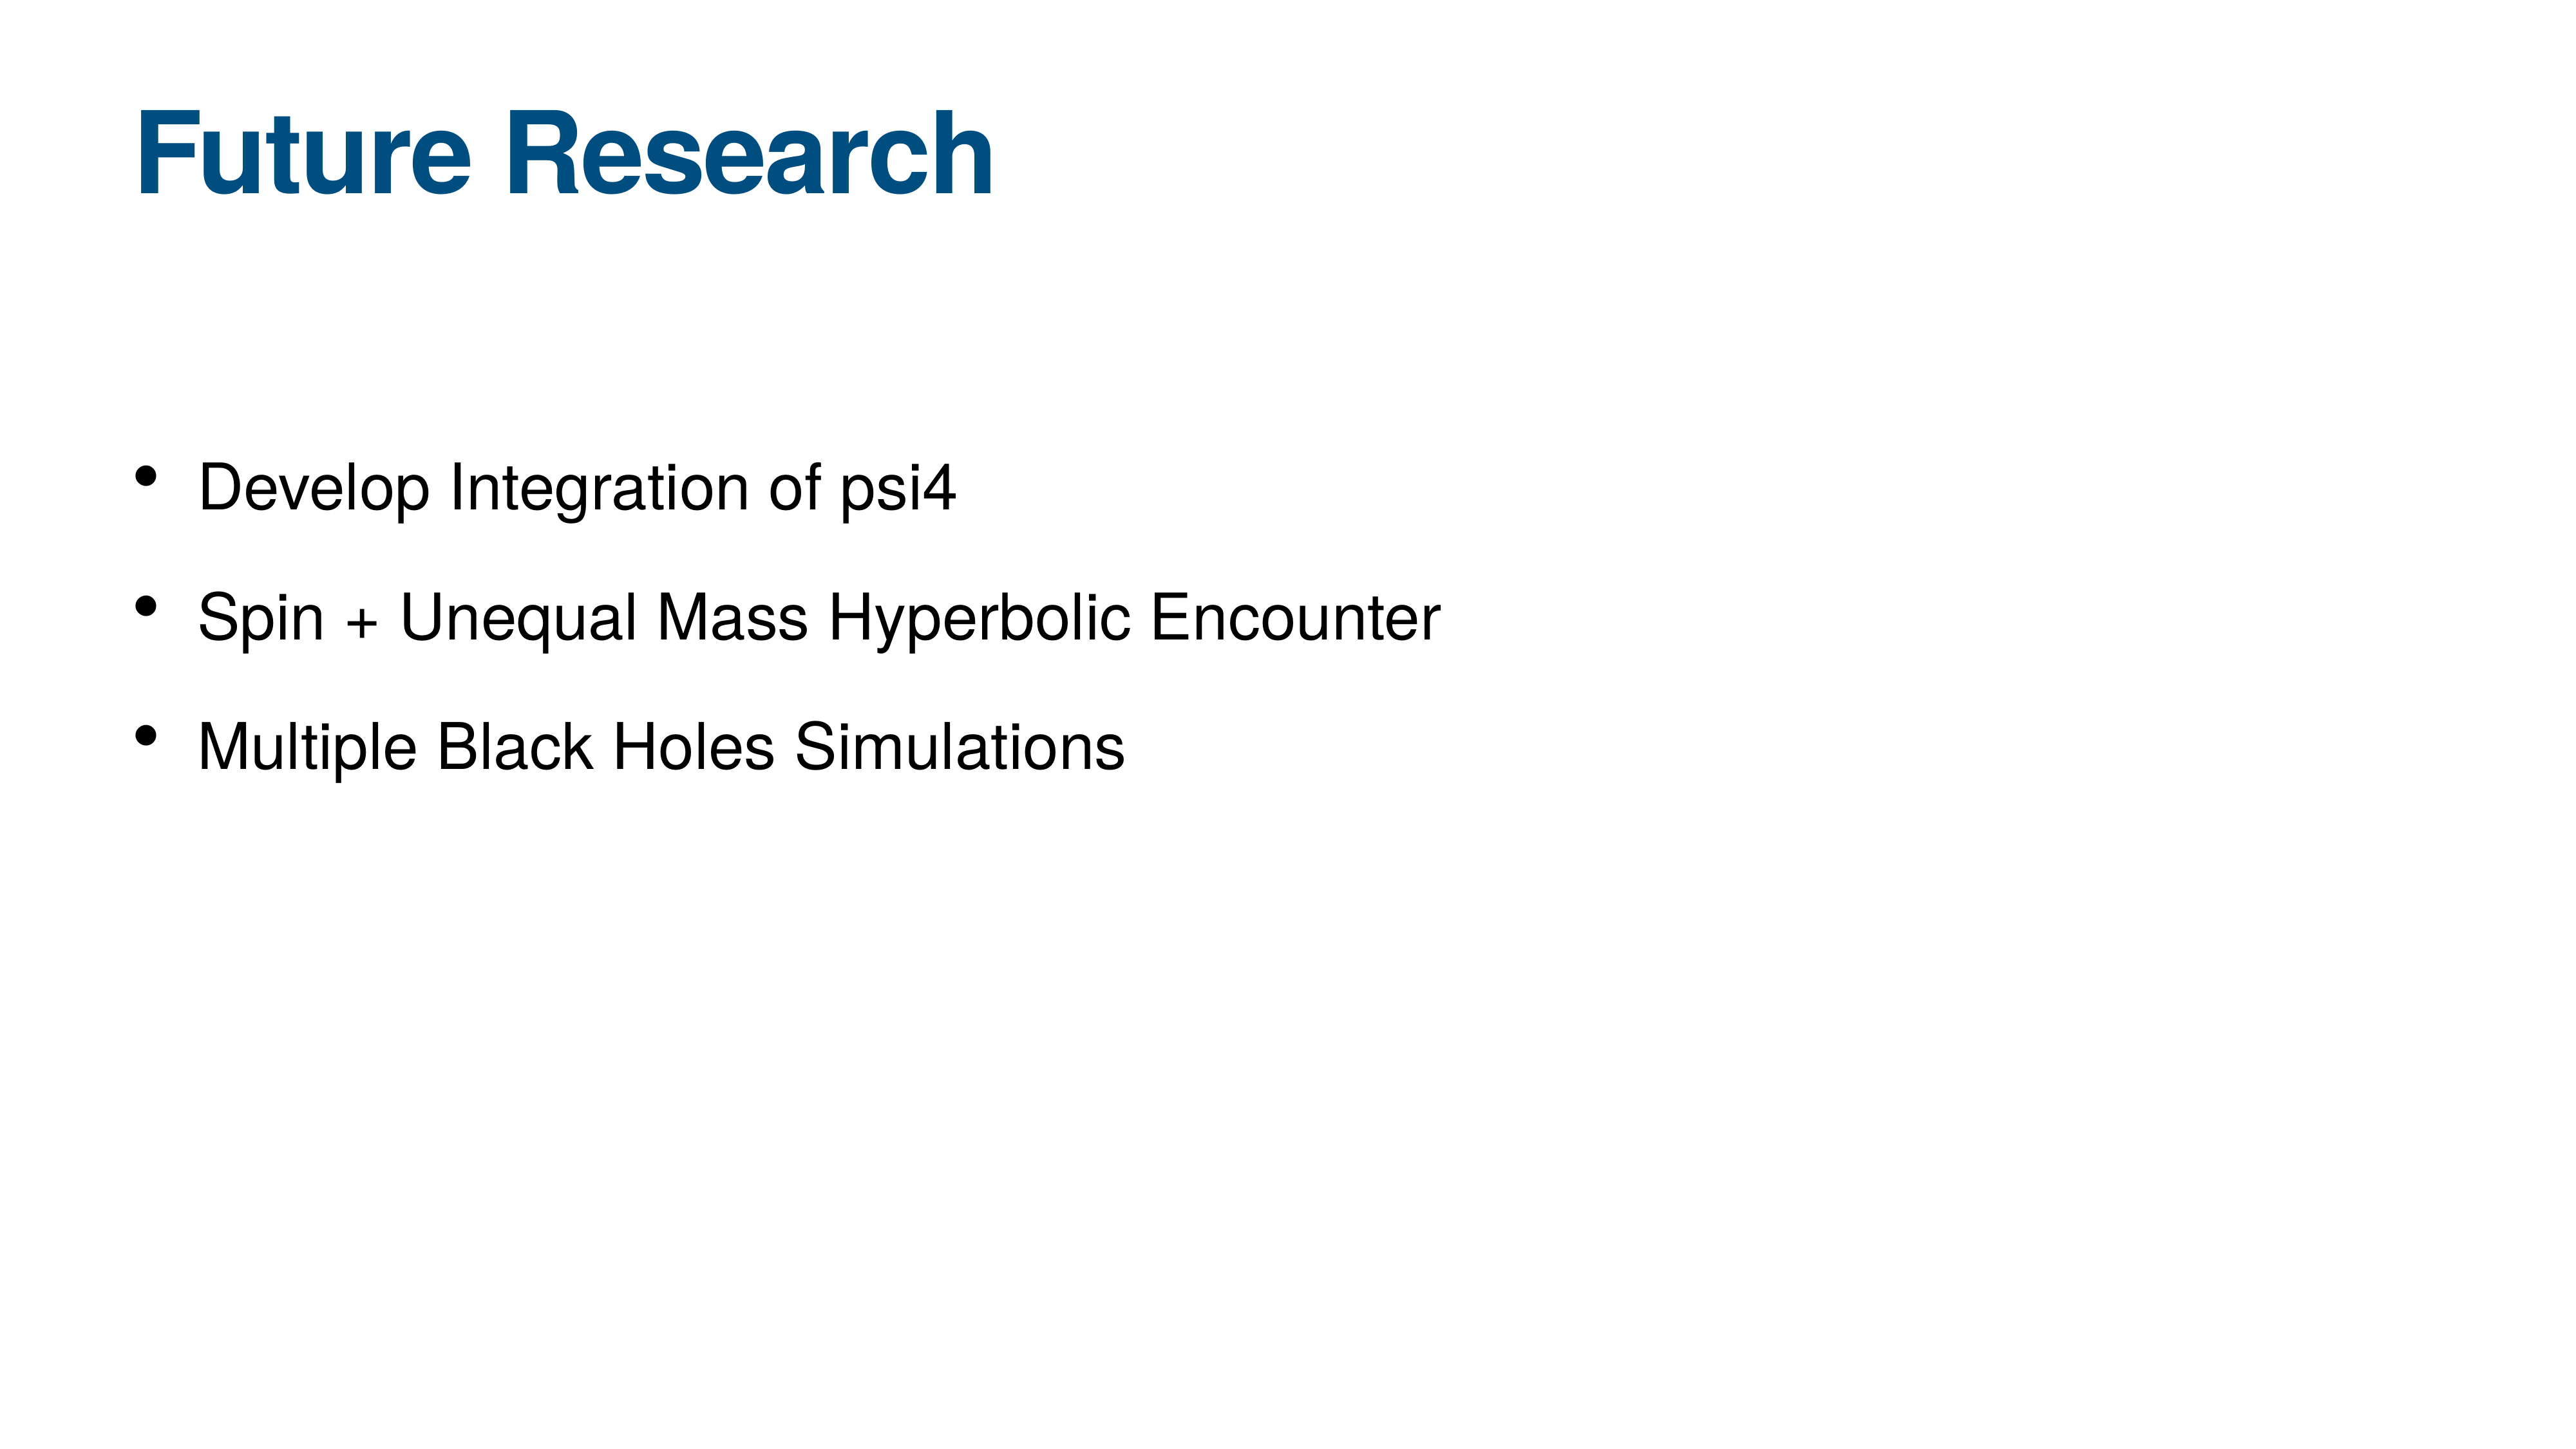

11
# Future Research

Develop Integration of psi4
Spin + Unequal Mass Hyperbolic Encounter
Multiple Black Holes Simulations